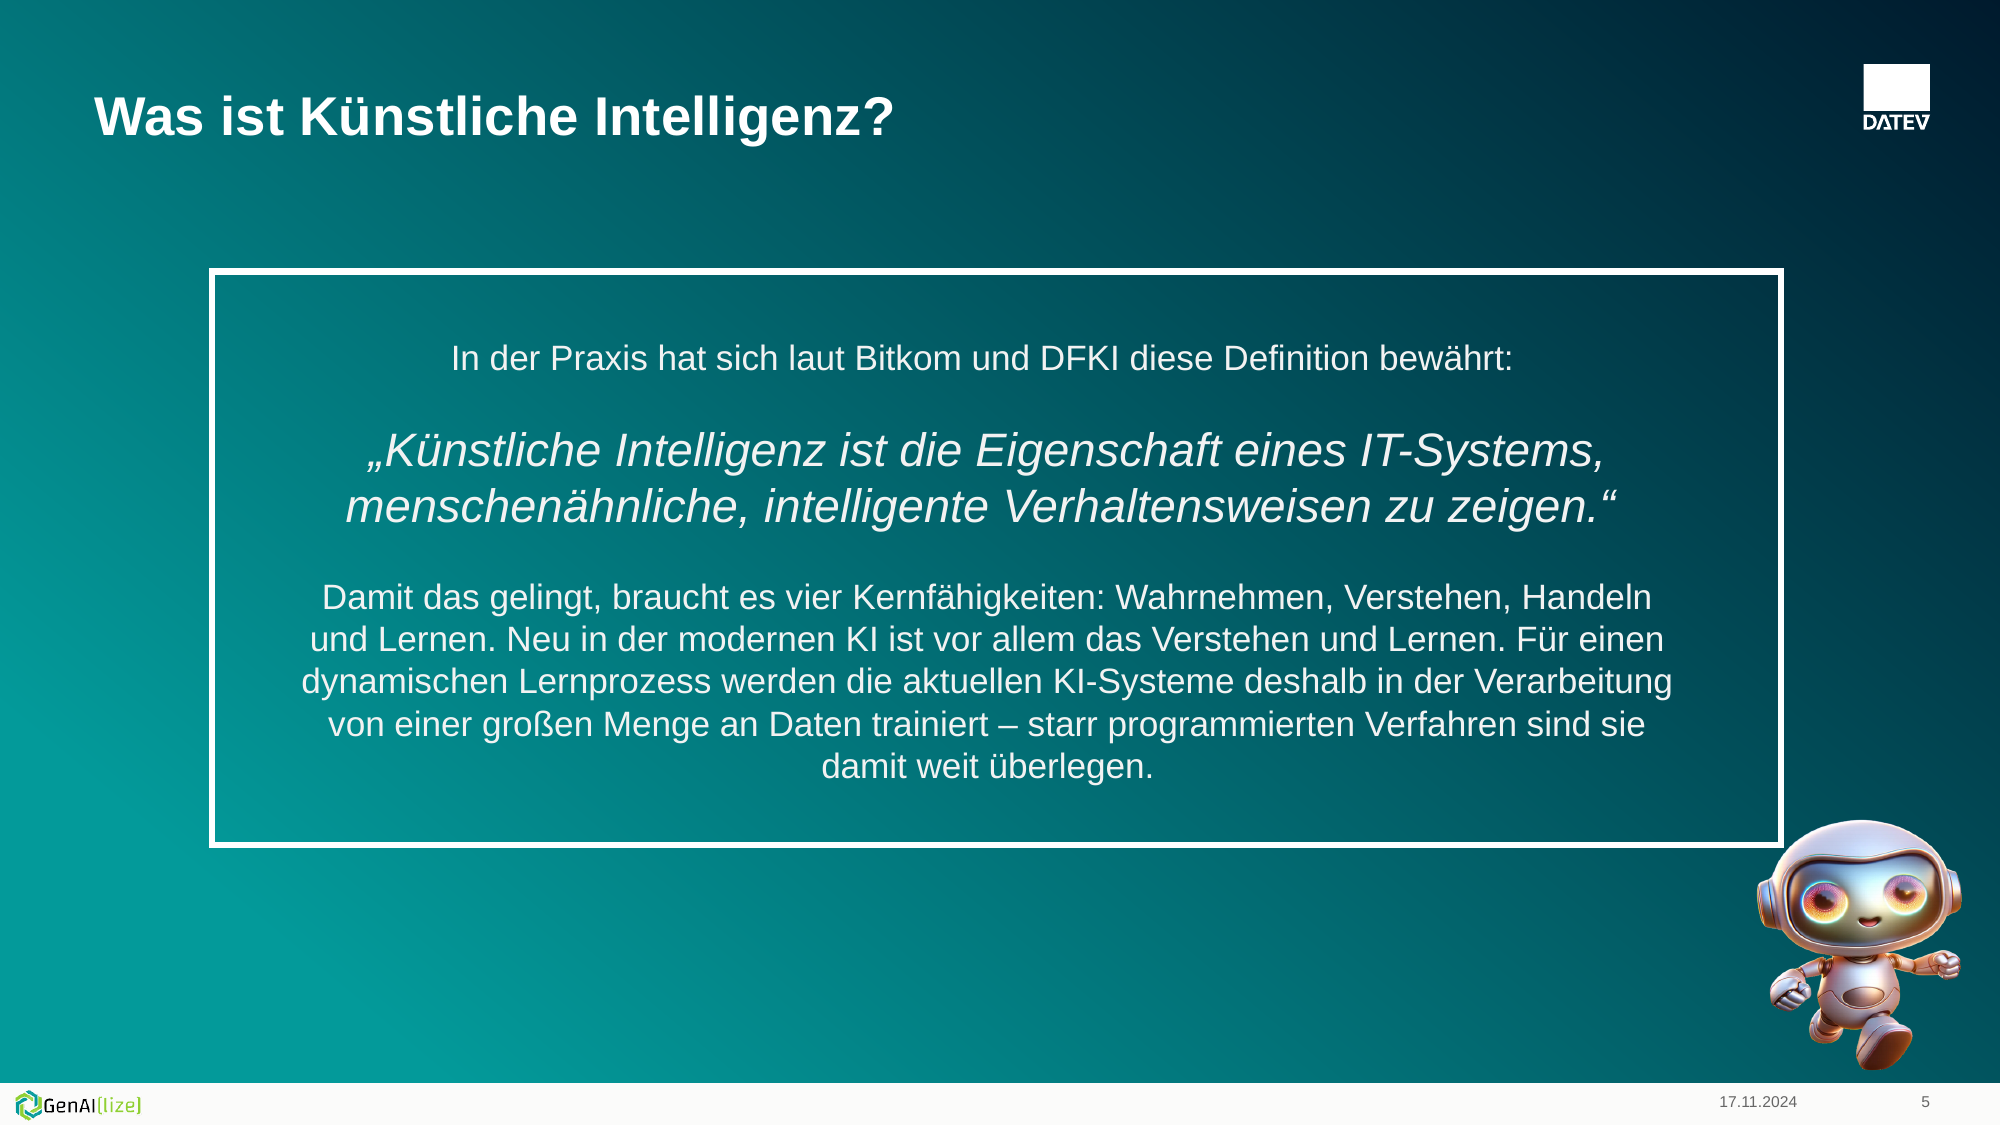

Was ist Künstliche Intelligenz?

In der Praxis hat sich laut Bitkom und DFKI diese Definition bewährt:

„Künstliche Intelligenz ist die Eigenschaft eines IT-Systems, menschenähnliche, intelligente Verhaltensweisen zu zeigen.“

Damit das gelingt, braucht es vier Kernfähigkeiten: Wahrnehmen, Verstehen, Handeln und Lernen. Neu in der modernen KI ist vor allem das Verstehen und Lernen. Für einen dynamischen Lernprozess werden die aktuellen KI-Systeme deshalb in der Verarbeitung von einer großen Menge an Daten trainiert – starr programmierten Verfahren sind sie damit weit überlegen.

17.11.2024
5